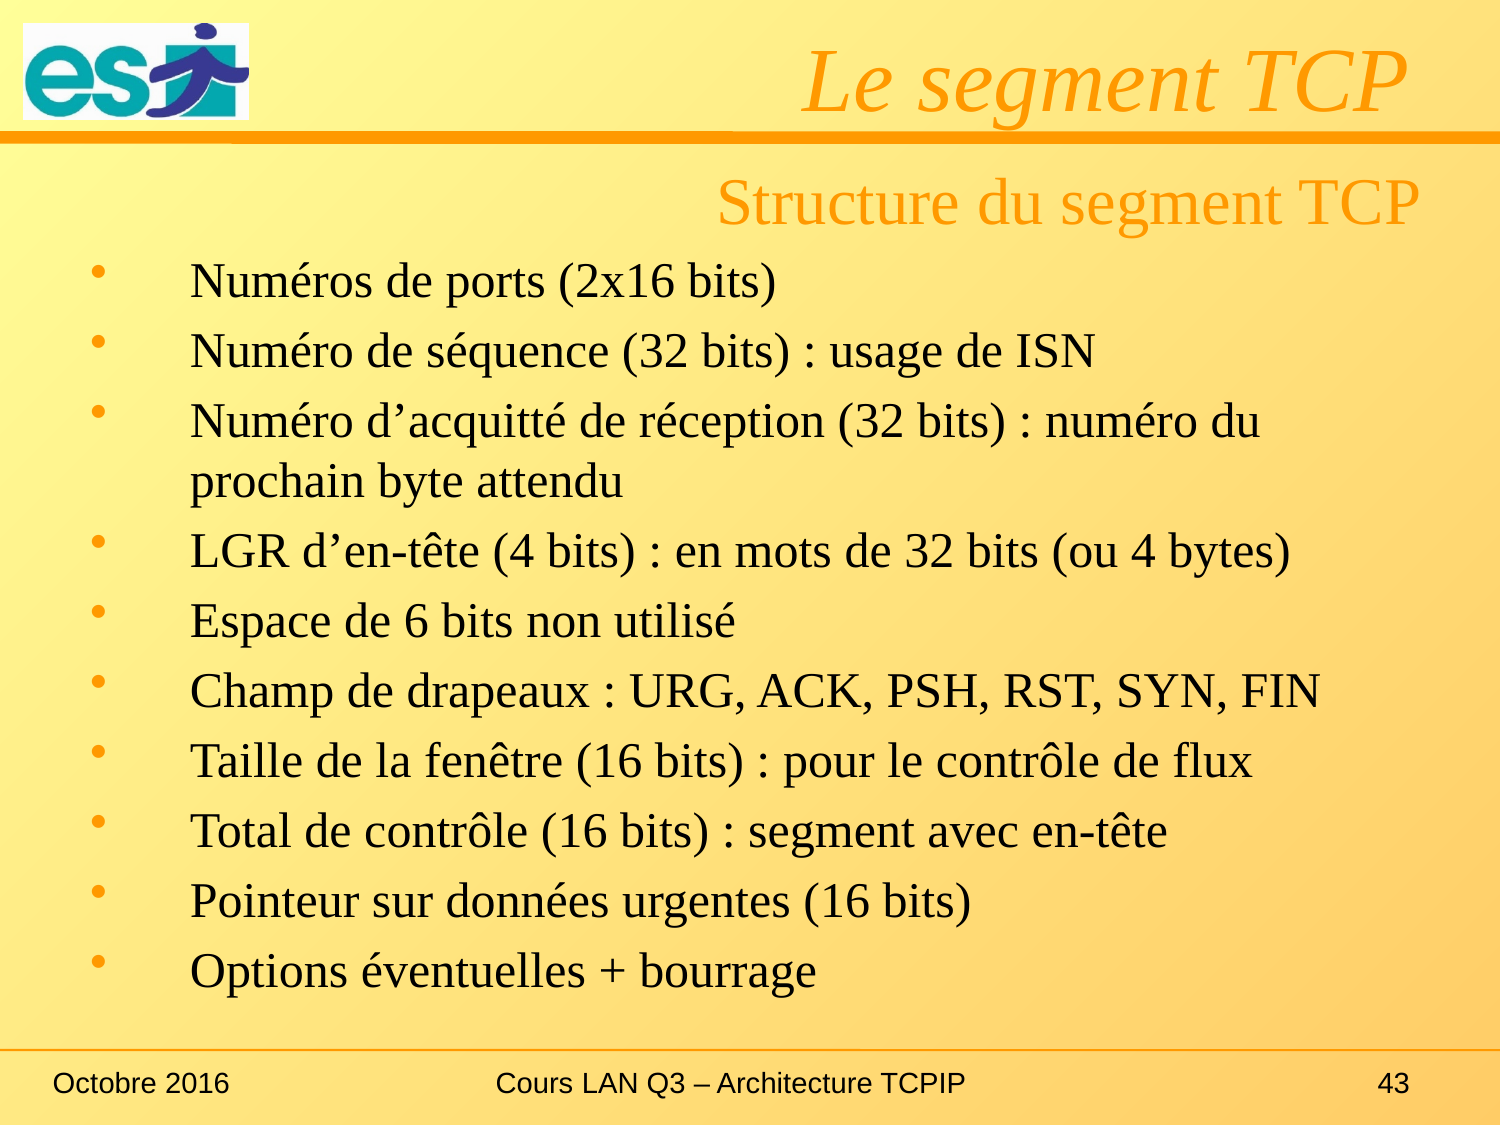

# Le segment TCP
Structure du segment TCP
Numéros de ports (2x16 bits)
Numéro de séquence (32 bits) : usage de ISN
Numéro d’acquitté de réception (32 bits) : numéro du prochain byte attendu
LGR d’en-tête (4 bits) : en mots de 32 bits (ou 4 bytes)
Espace de 6 bits non utilisé
Champ de drapeaux : URG, ACK, PSH, RST, SYN, FIN
Taille de la fenêtre (16 bits) : pour le contrôle de flux
Total de contrôle (16 bits) : segment avec en-tête
Pointeur sur données urgentes (16 bits)
Options éventuelles + bourrage
Octobre 2016
Cours LAN Q3 – Architecture TCPIP
43